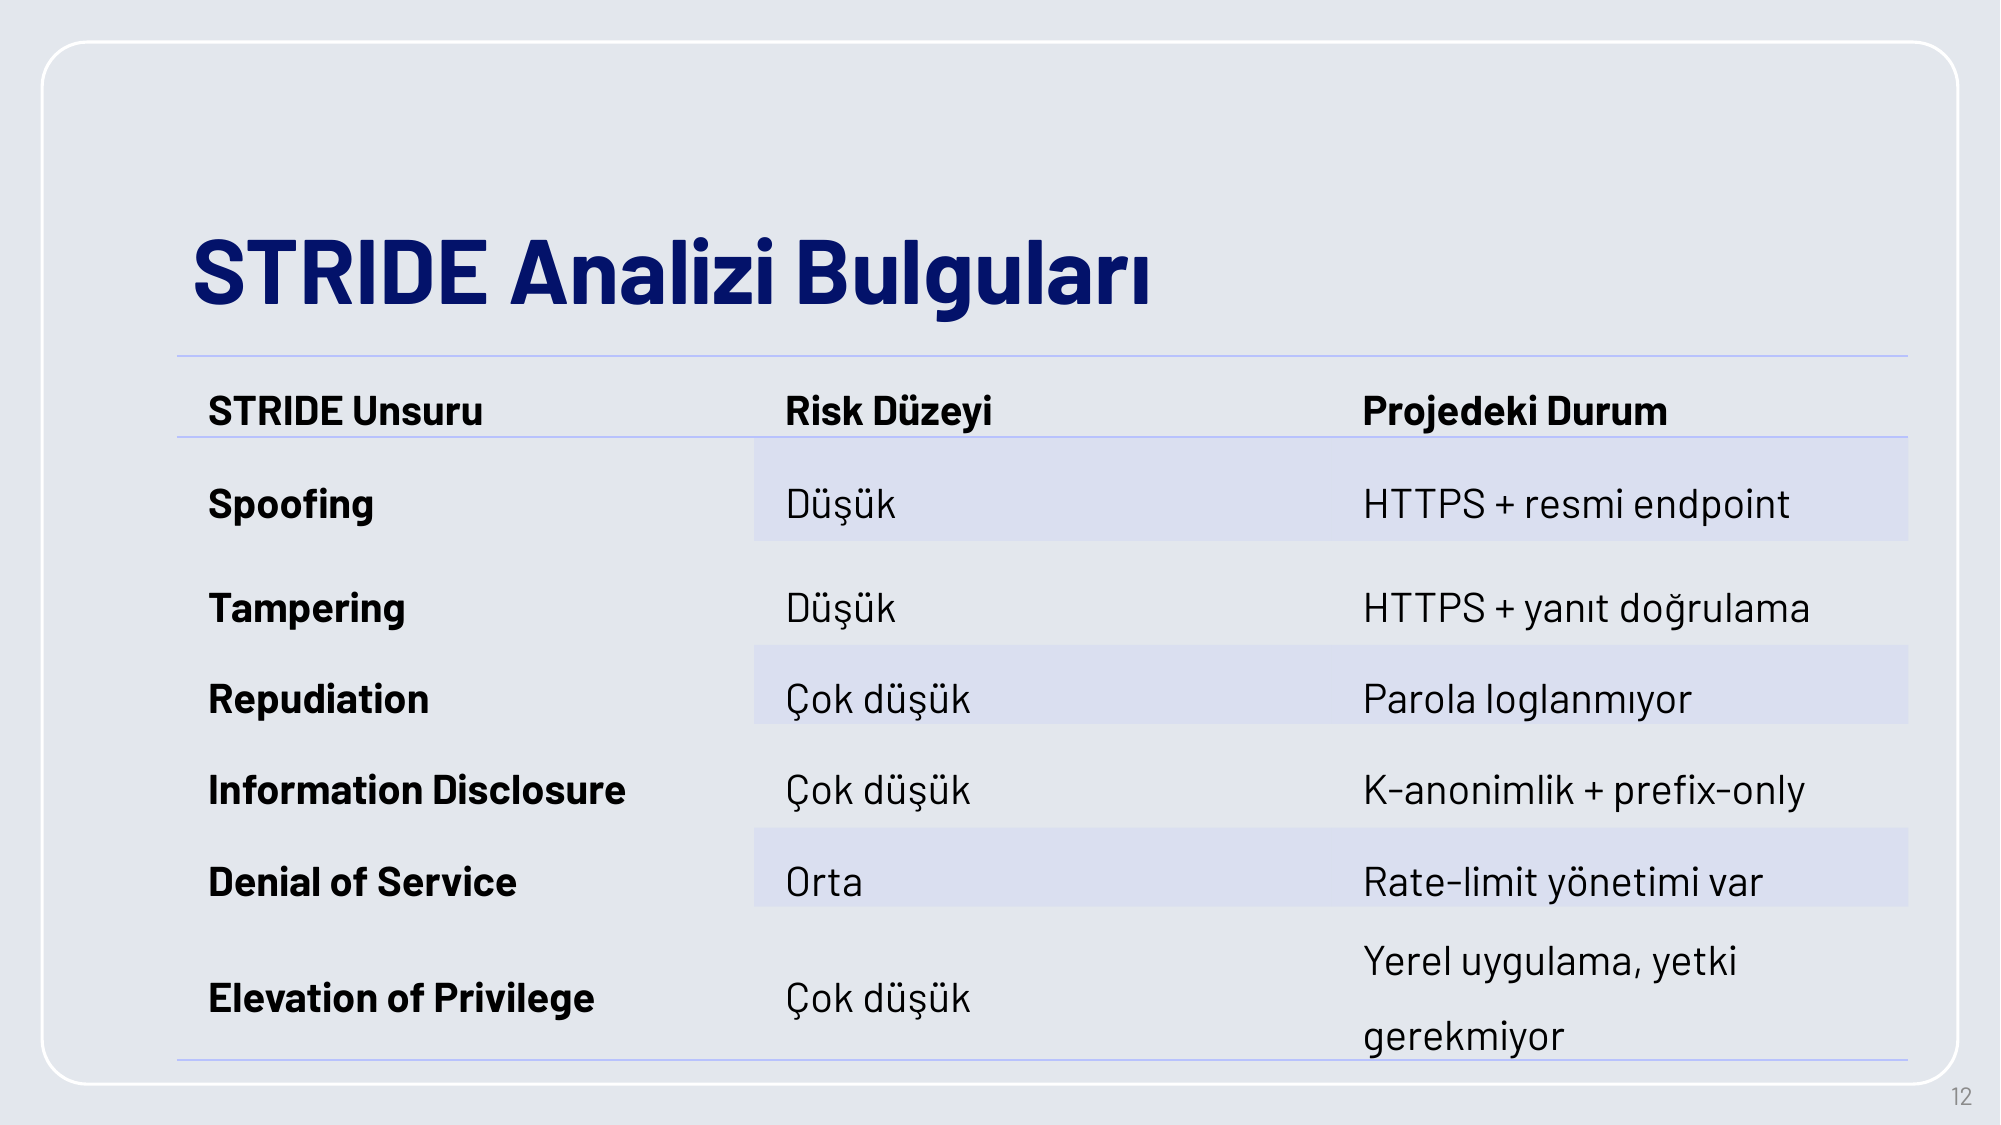

# STRIDE Analizi Bulguları
| STRIDE Unsuru | Risk Düzeyi | Projedeki Durum |
| --- | --- | --- |
| Spoofing | Düşük | HTTPS + resmi endpoint |
| Tampering | Düşük | HTTPS + yanıt doğrulama |
| Repudiation | Çok düşük | Parola loglanmıyor |
| Information Disclosure | Çok düşük | K-anonimlik + prefix-only |
| Denial of Service | Orta | Rate-limit yönetimi var |
| Elevation of Privilege | Çok düşük | Yerel uygulama, yetki gerekmiyor |
12